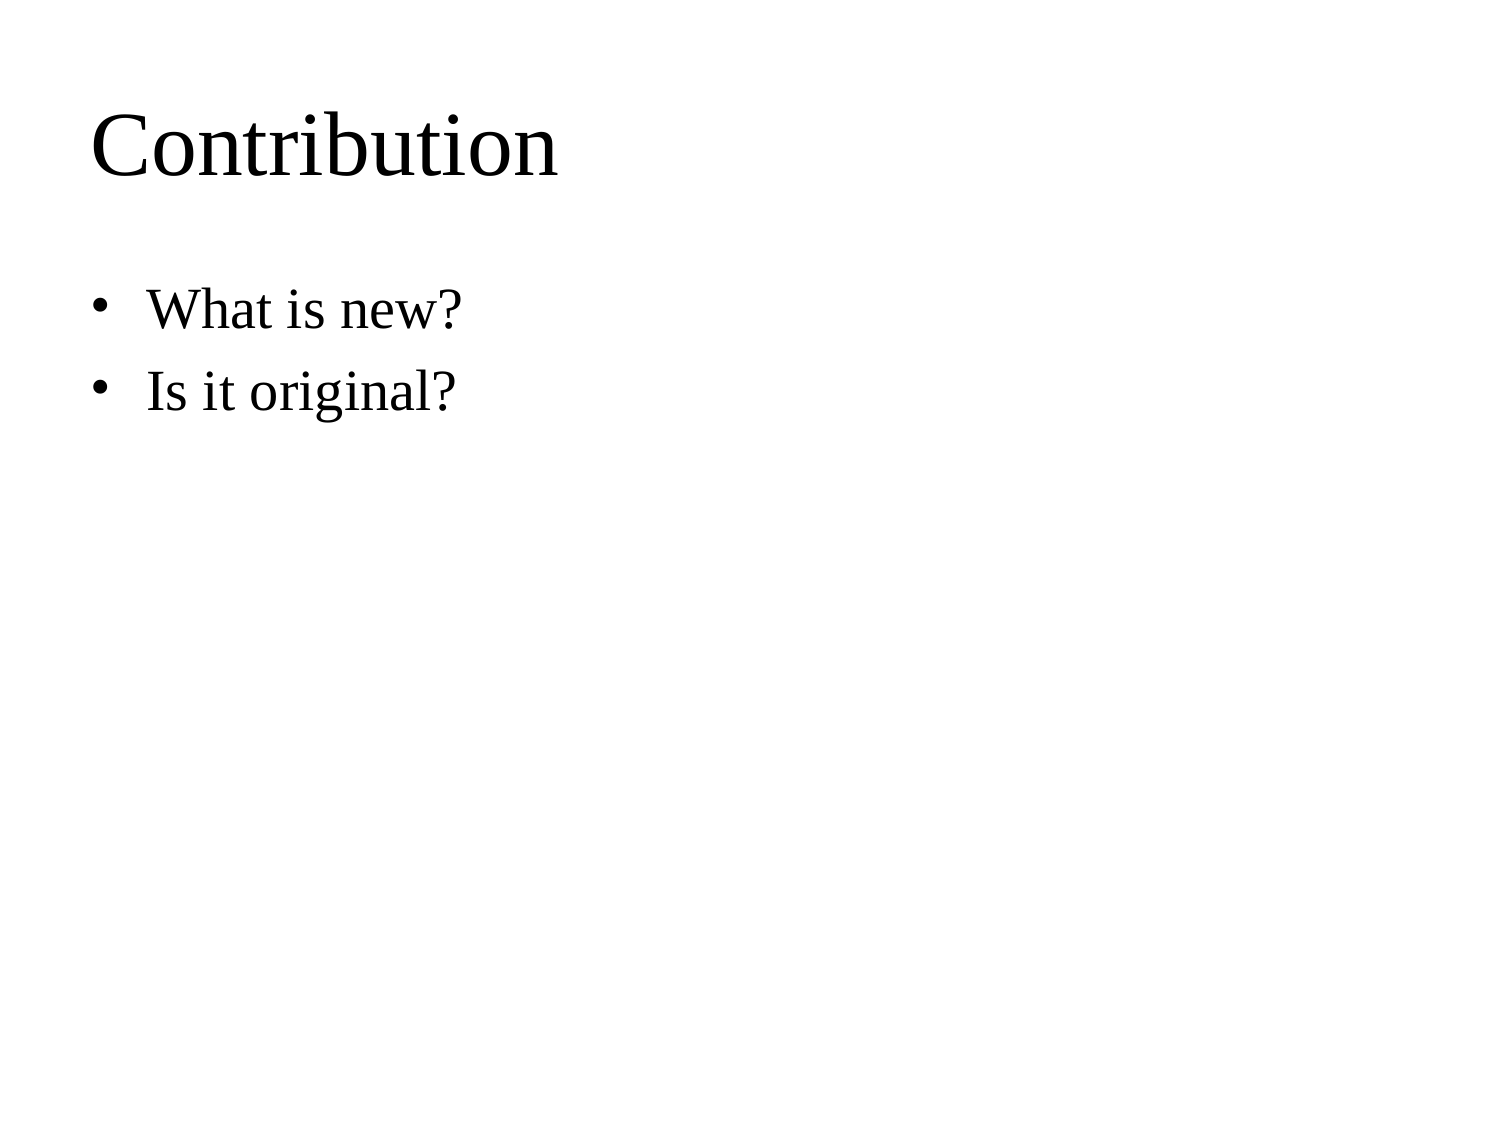

# Contribution
What is new?
Is it original?